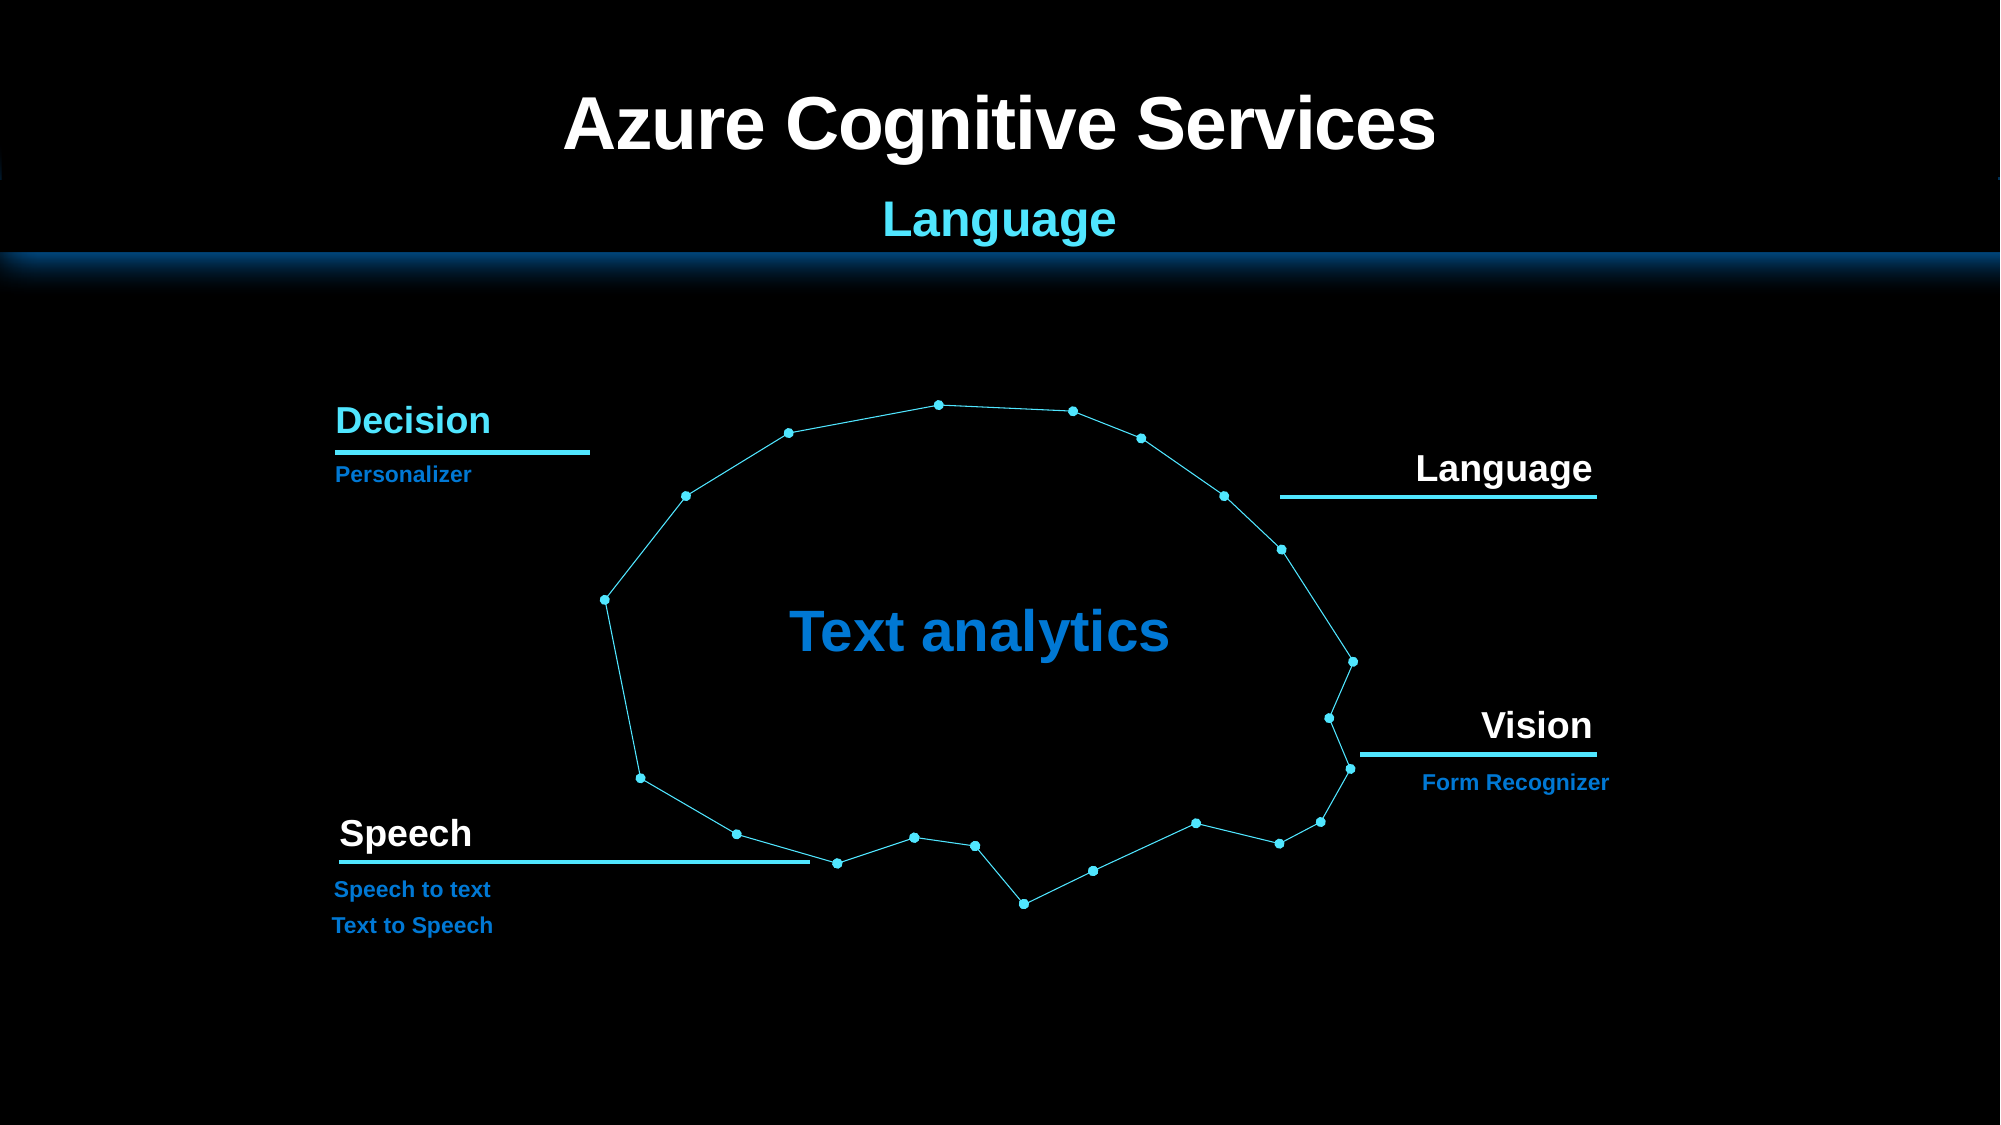

# Azure Cognitive Services

Language
Decision

Language
Personalizer
Text analytics
Vision
Form Recognizer
Speech
Speech to text
Text to Speech